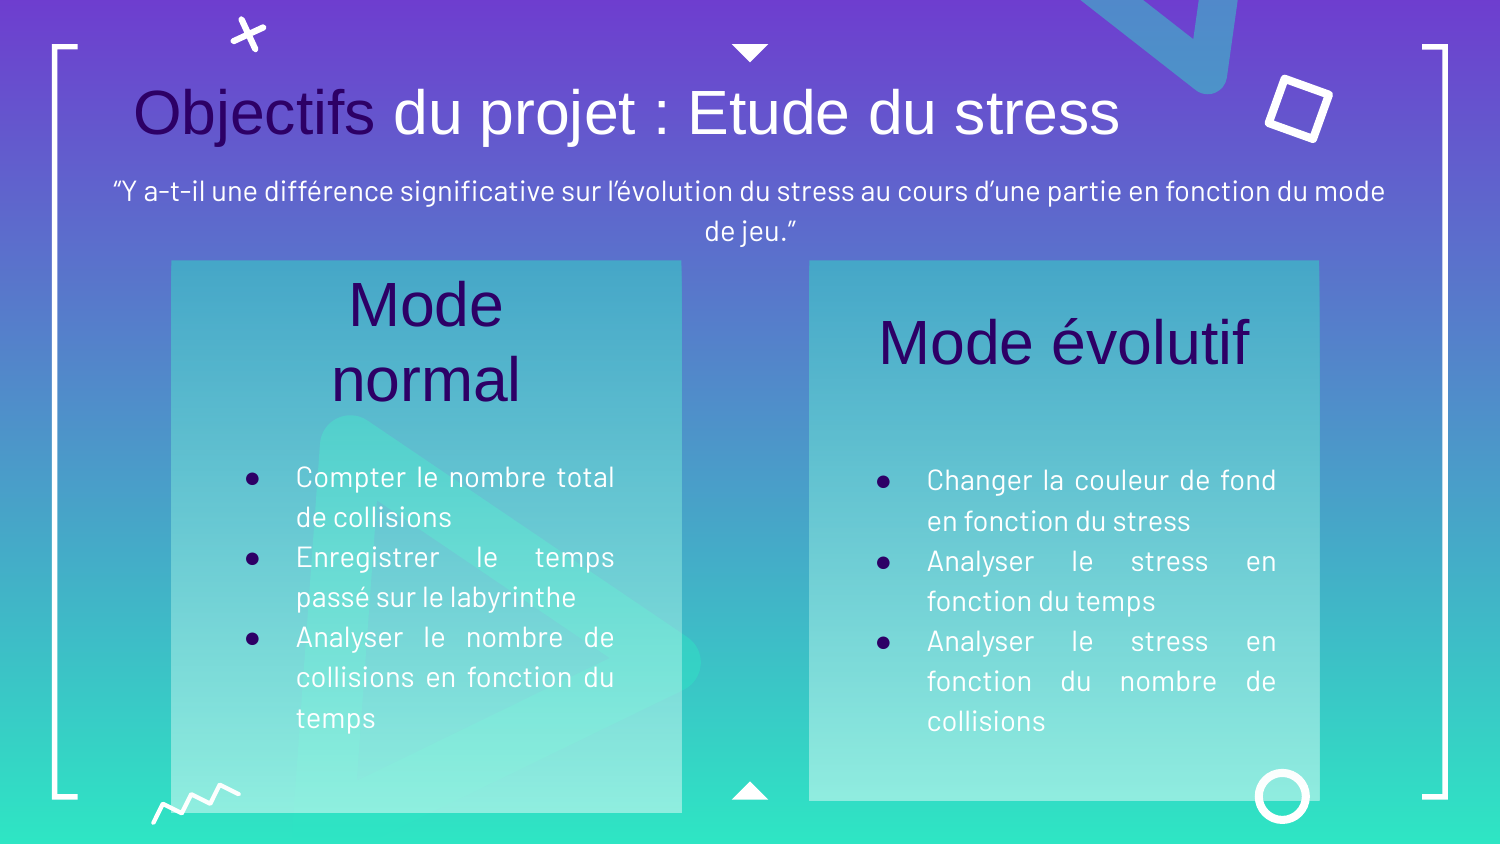

# Objectifs du projet : Etude du stress
“Y a-t-il une différence significative sur l’évolution du stress au cours d’une partie en fonction du mode de jeu.”
Mode évolutif

Mode normal
Changer la couleur de fond en fonction du stress
Analyser le stress en fonction du temps
Analyser le stress en fonction du nombre de collisions
Compter le nombre total de collisions
Enregistrer le temps passé sur le labyrinthe
Analyser le nombre de collisions en fonction du temps